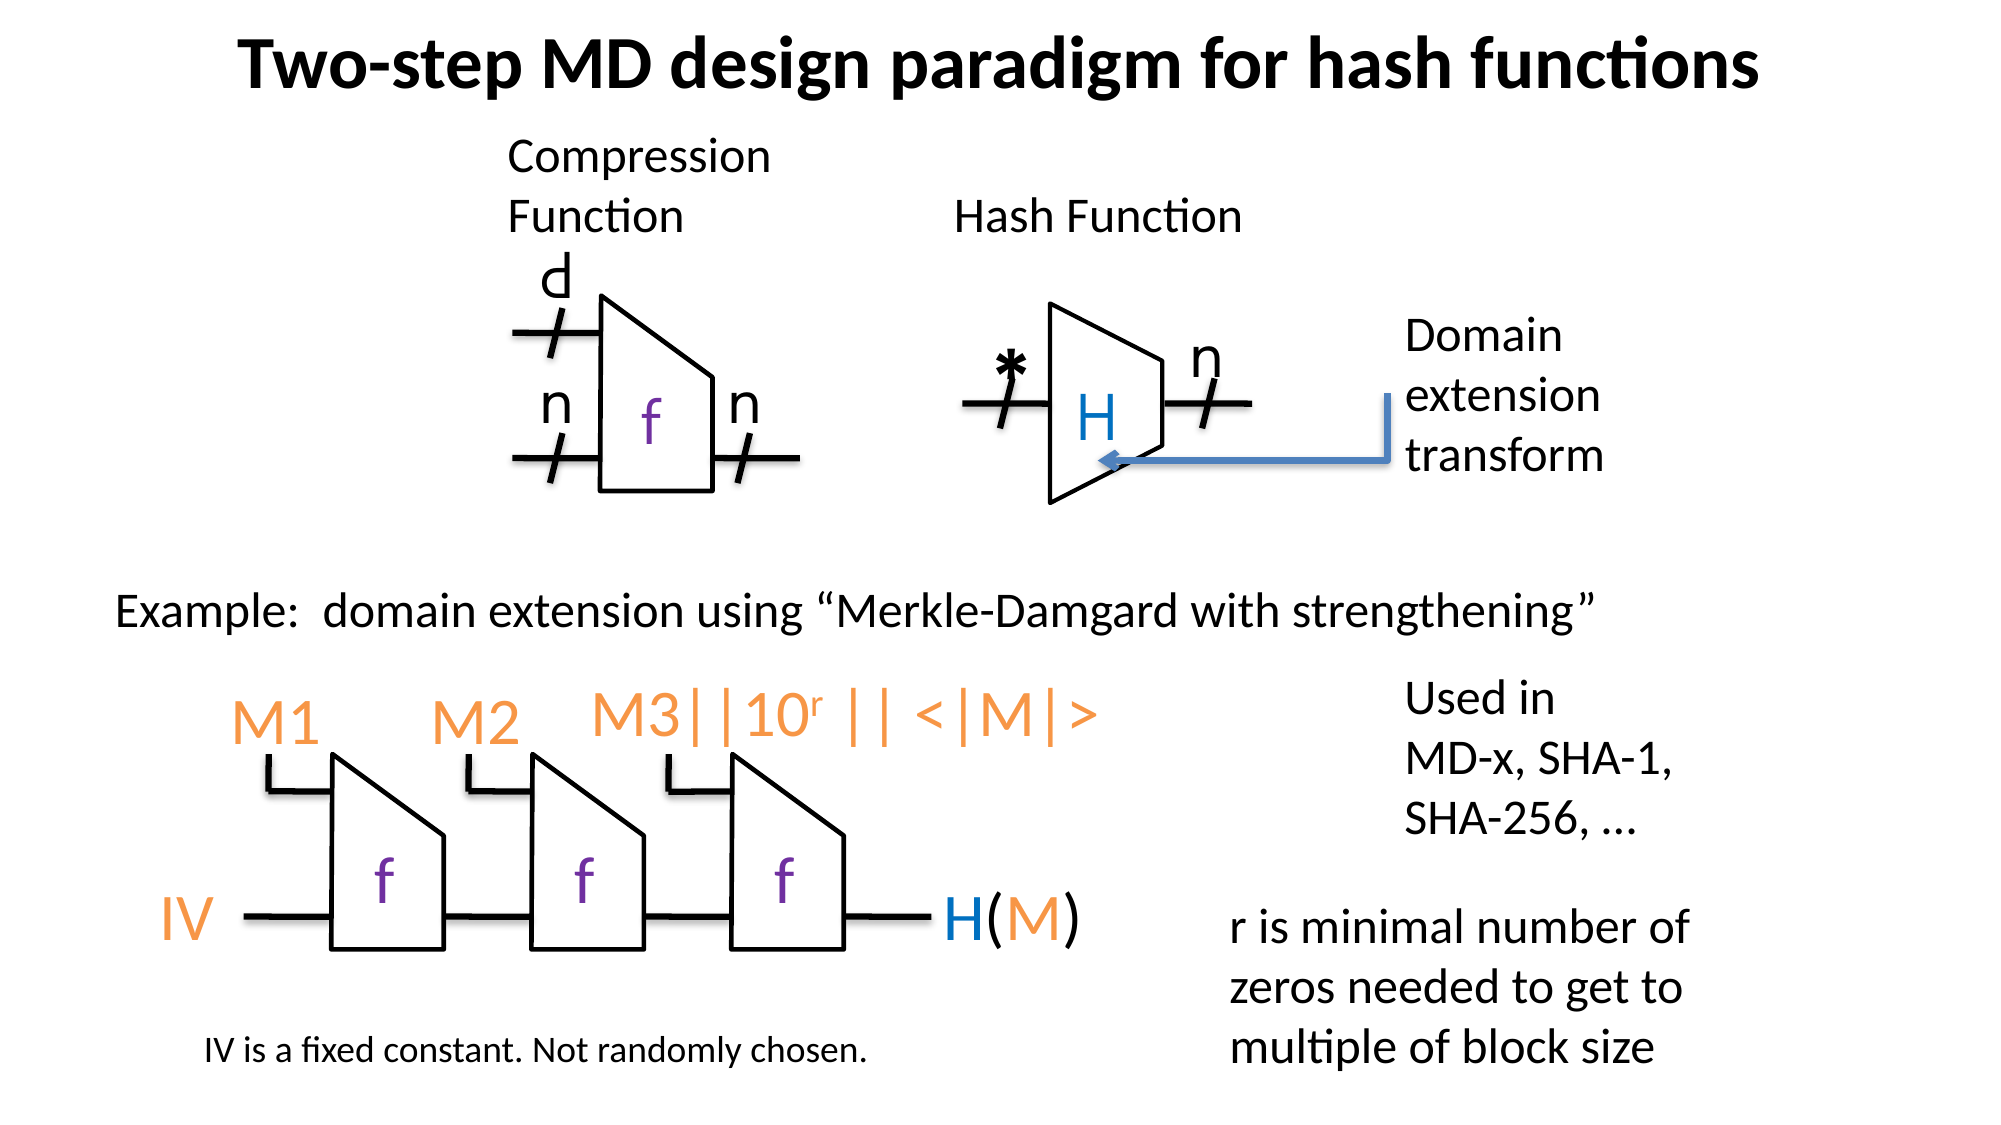

Two-step MD design paradigm for hash functions
Compression
Function
Hash Function
d
Domain
extension
transform

f
n
*

n
n
H
Example:  domain extension using “Merkle-Damgard with strengthening”
Used in
MD-x, SHA-1,
SHA-256, …
M3||10r || <|M|>
M1
M2

f

f

f
IV
H(M)
r is minimal number of zeros needed to get to multiple of block size
IV is a fixed constant. Not randomly chosen.